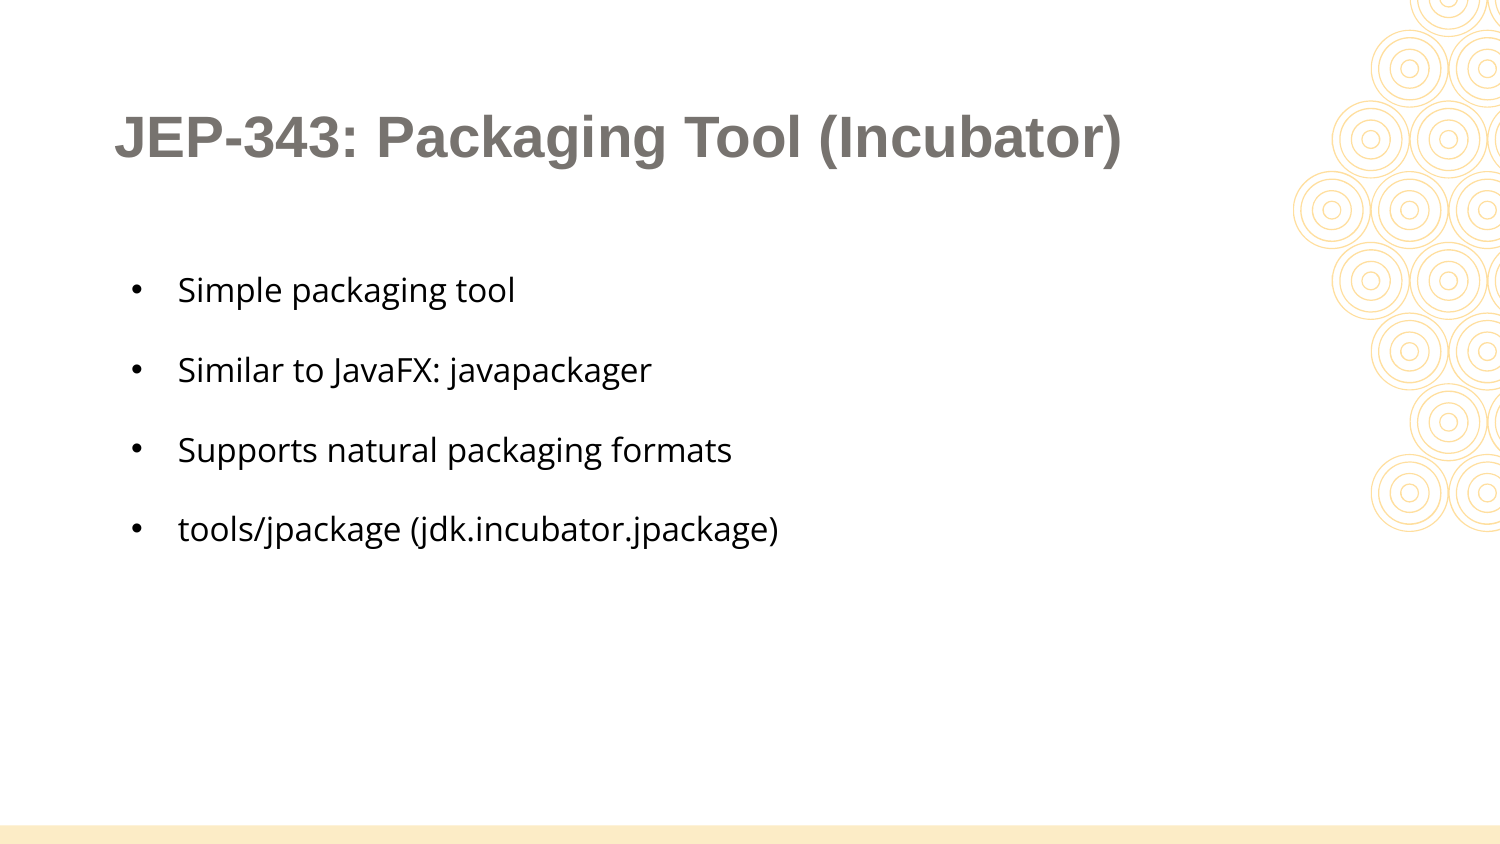

JEP-343: Packaging Tool (Incubator)
Simple packaging tool

Similar to JavaFX: javapackager

Supports natural packaging formats

tools/jpackage (jdk.incubator.jpackage)